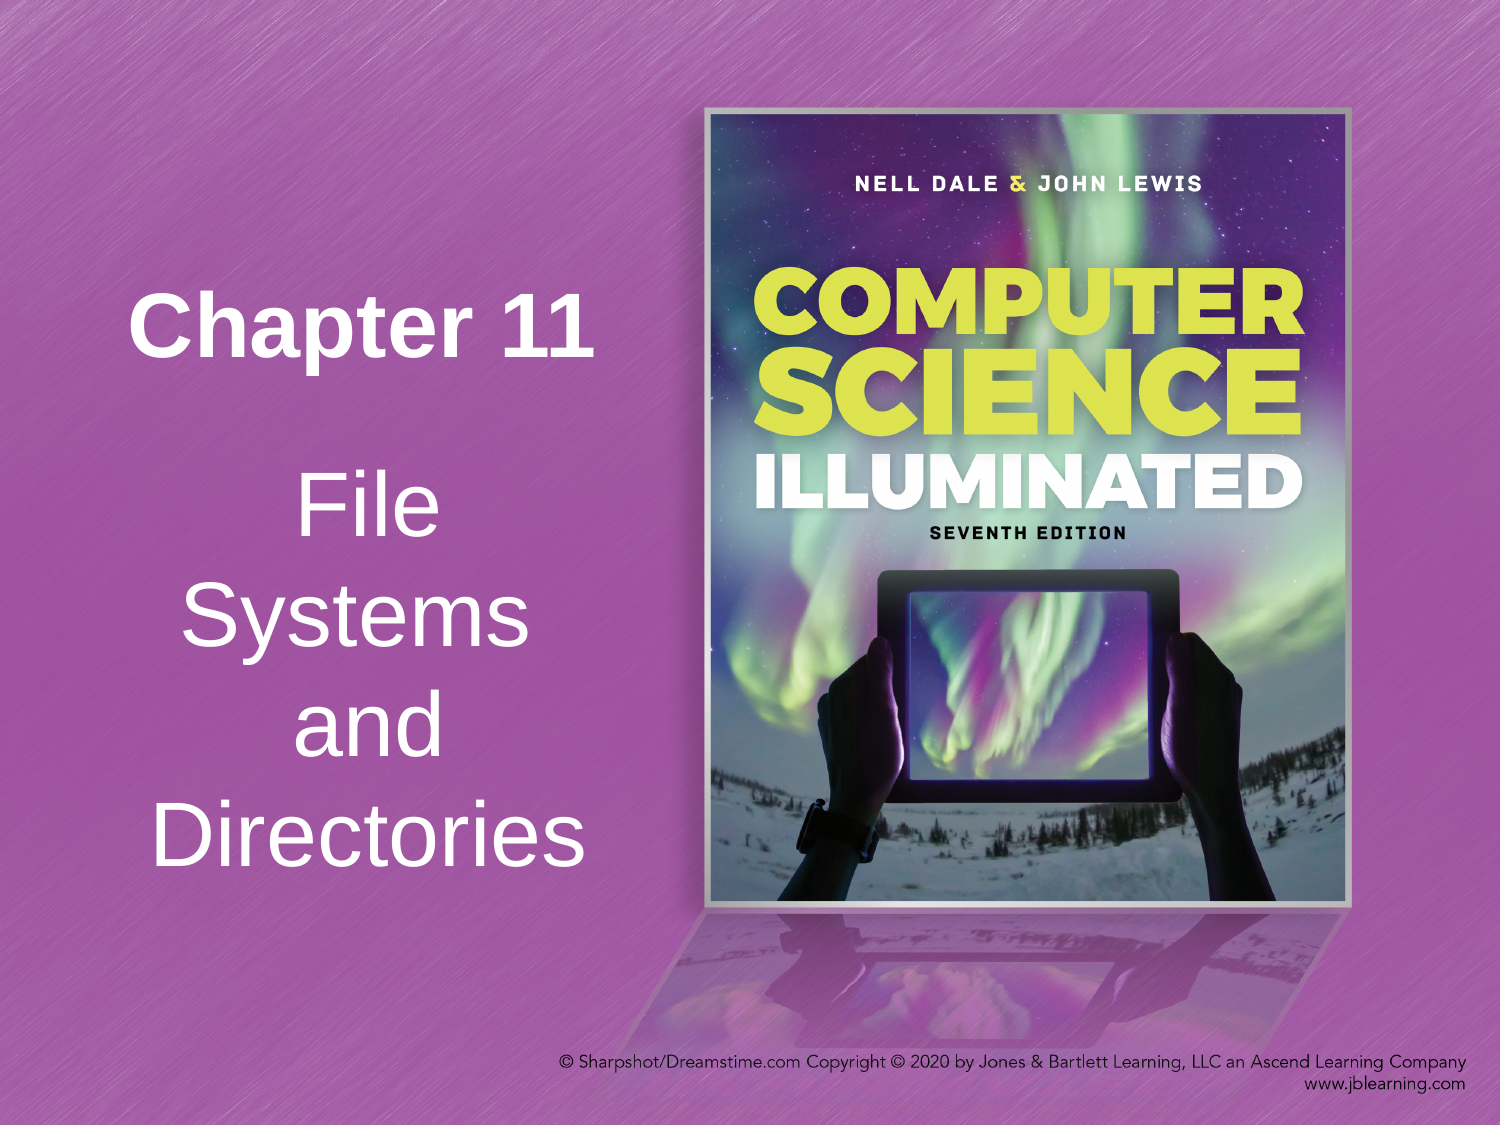

# Chapter 11
File Systems
and Directories